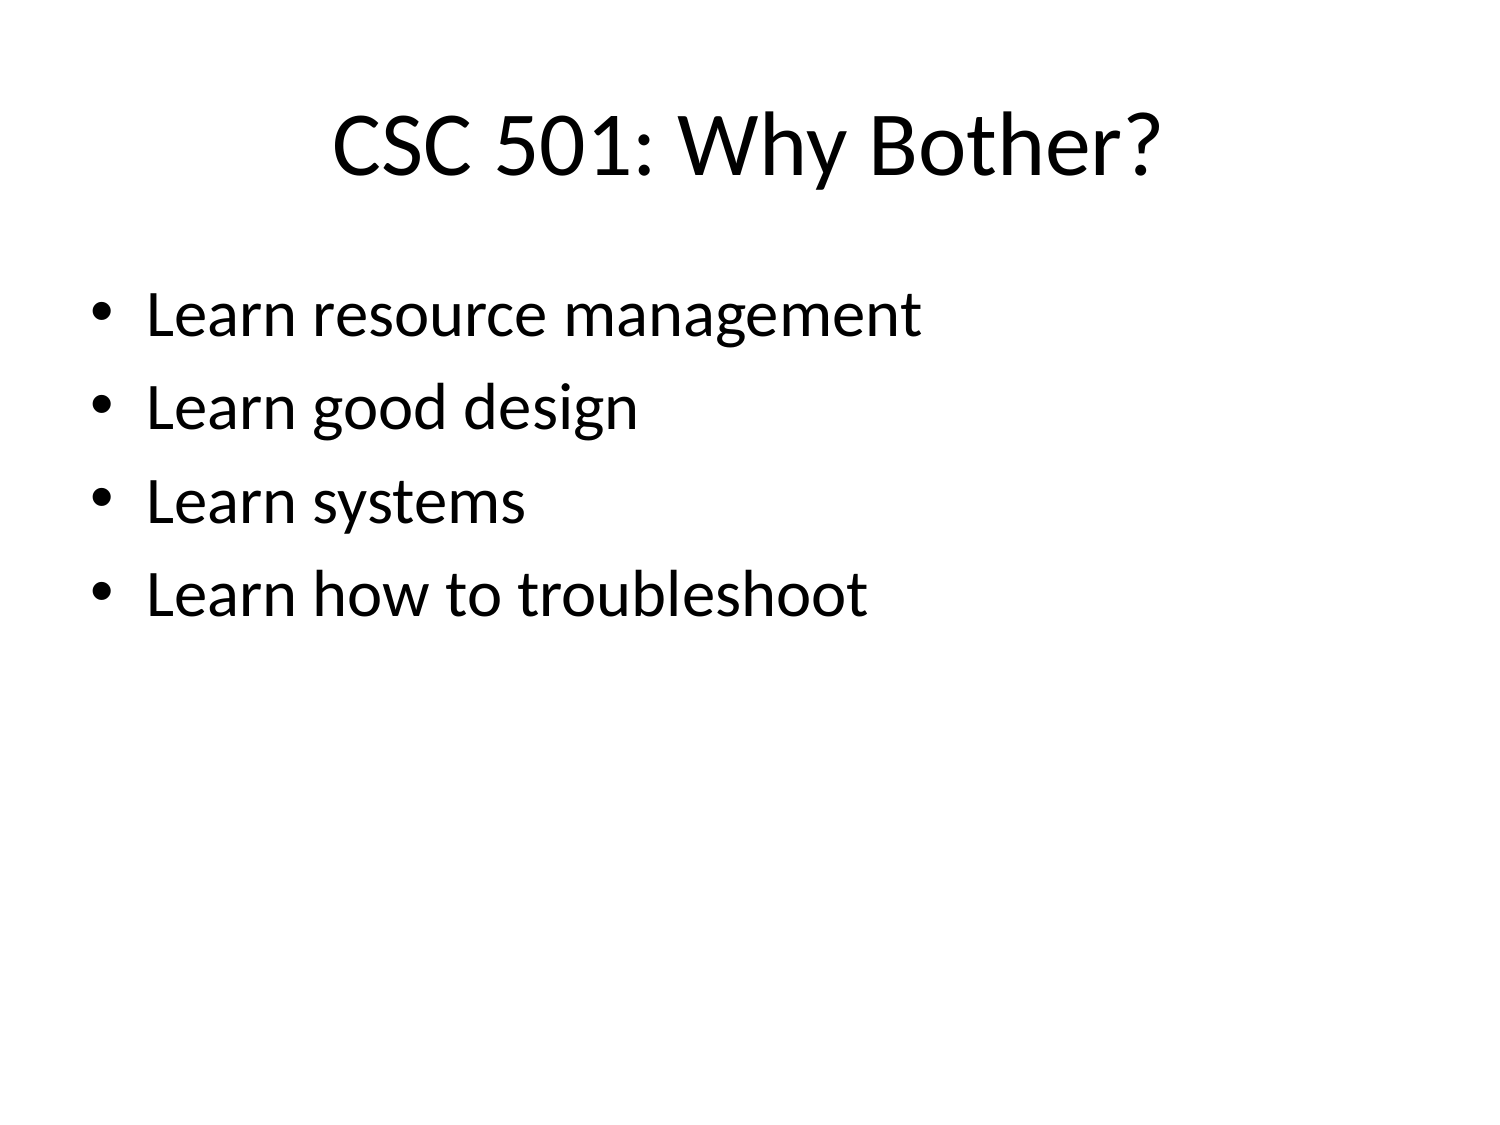

# CSC 501: Why Bother?
Learn resource management
Learn good design
Learn systems
Learn how to troubleshoot